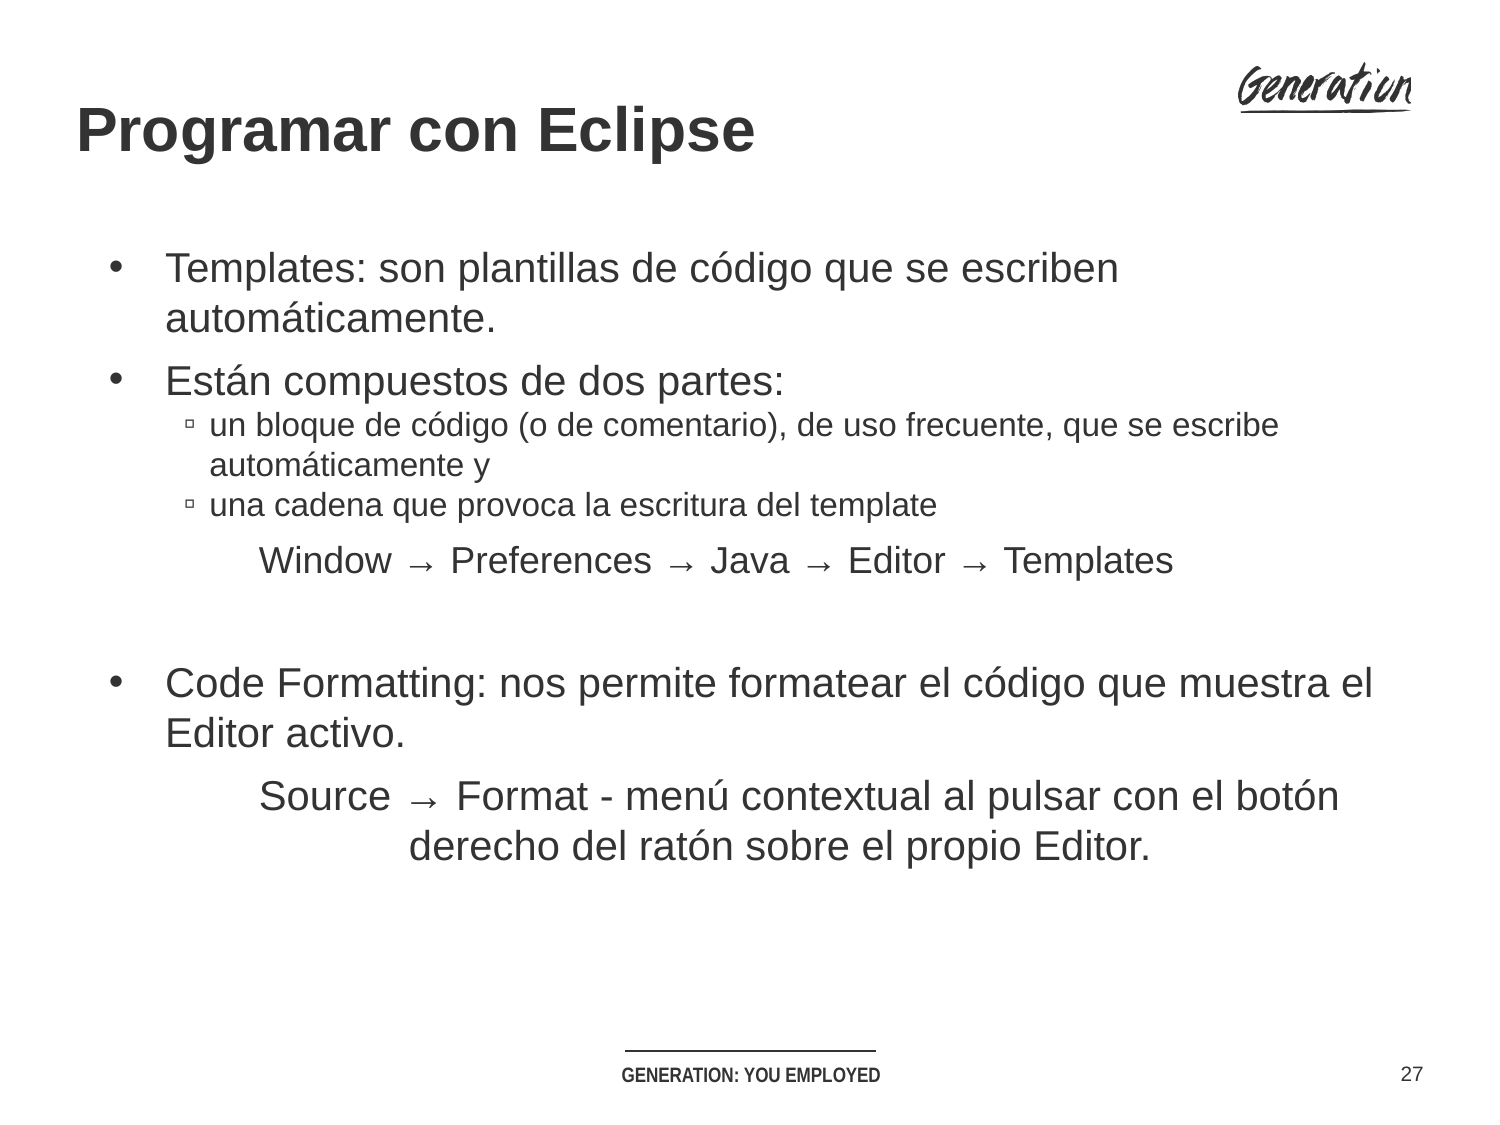

Programar con Eclipse
Templates: son plantillas de código que se escriben automáticamente.
Están compuestos de dos partes:
un bloque de código (o de comentario), de uso frecuente, que se escribe automáticamente y
una cadena que provoca la escritura del template
	Window → Preferences → Java → Editor → Templates

Code Formatting: nos permite formatear el código que muestra el Editor activo.
	Source → Format - menú contextual al pulsar con el botón  	 	derecho del ratón sobre el propio Editor.